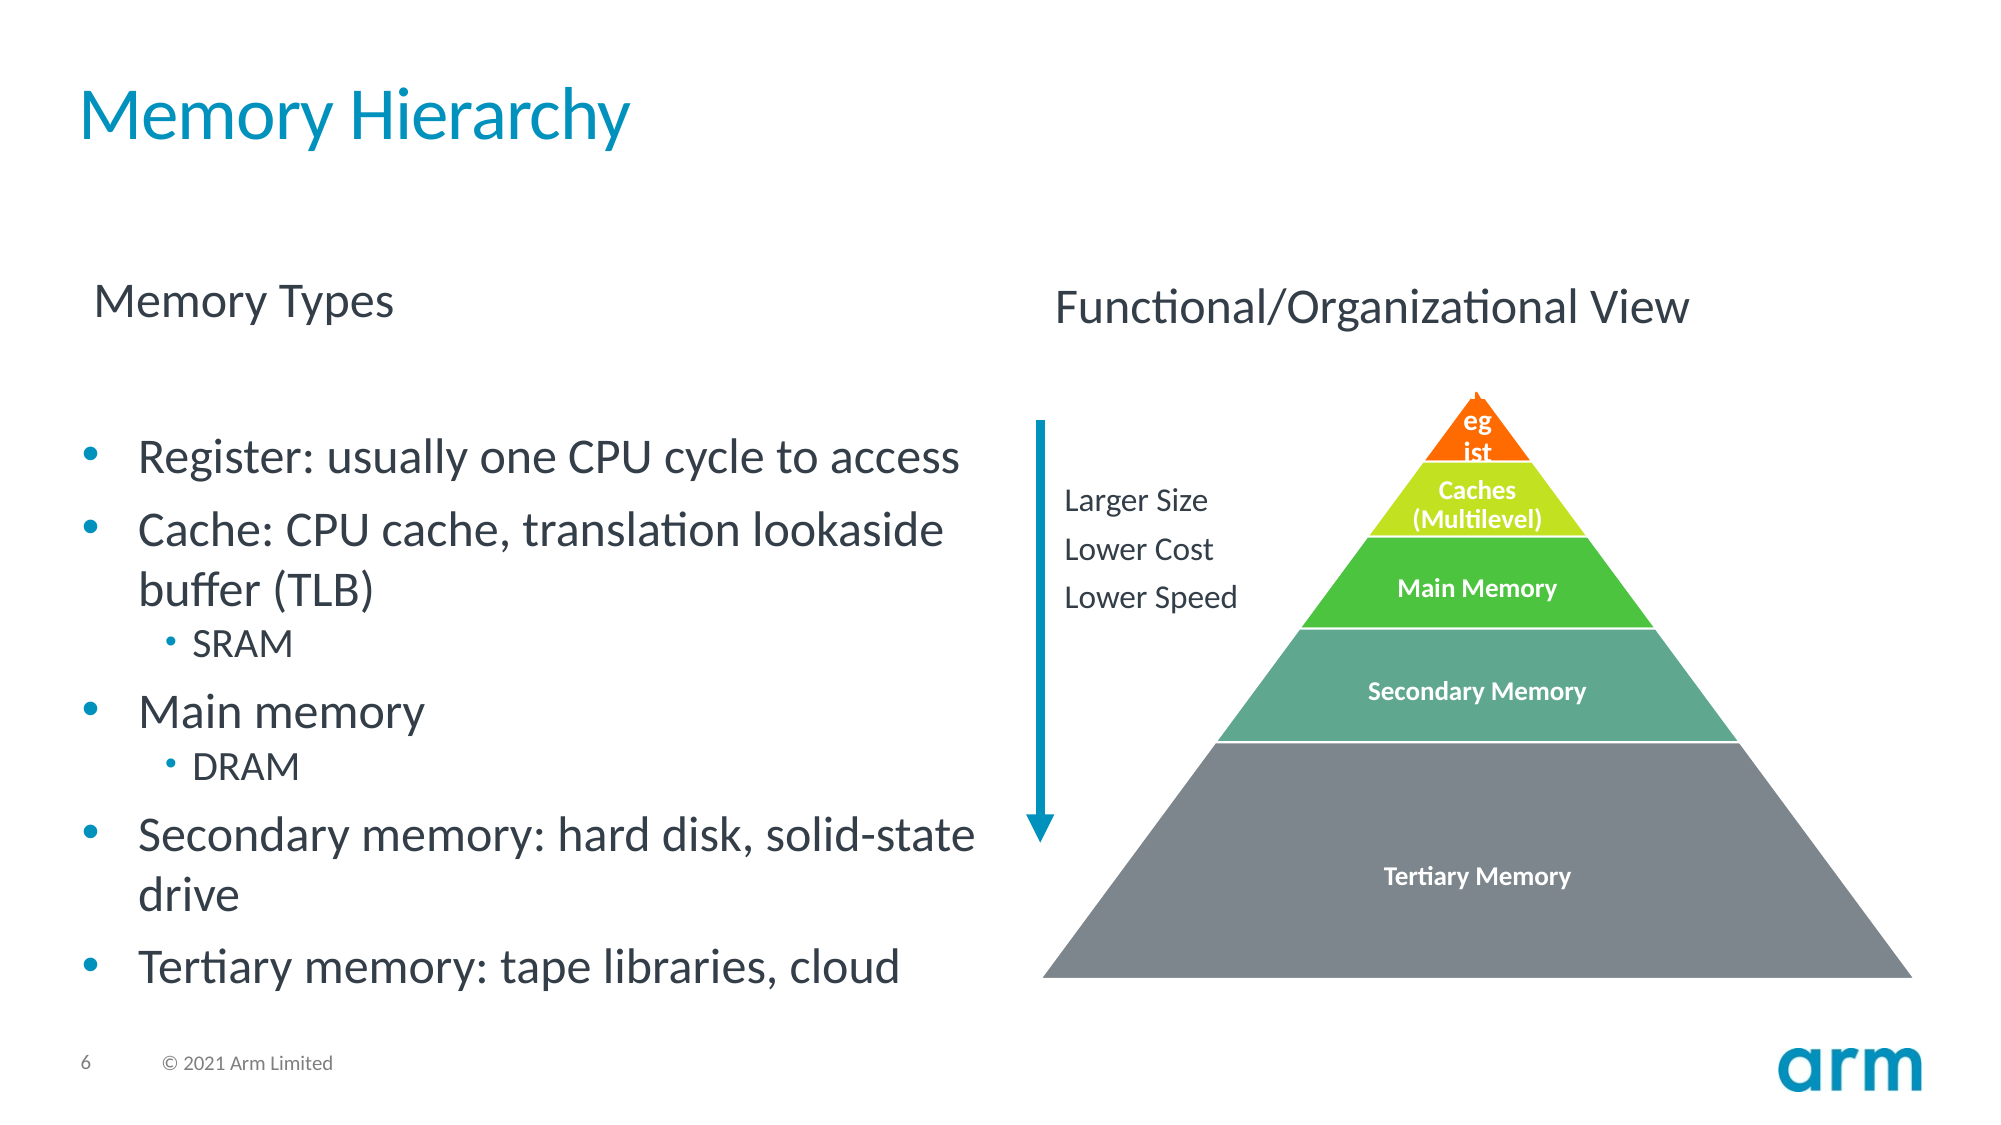

# Memory Hierarchy
Memory Types
Functional/Organizational View
Register
Caches (Multilevel)
Main Memory
Secondary Memory
Tertiary Memory
Register: usually one CPU cycle to access
Cache: CPU cache, translation lookaside buffer (TLB)
SRAM
Main memory
DRAM
Secondary memory: hard disk, solid-state drive
Tertiary memory: tape libraries, cloud
Larger Size
Lower Cost
Lower Speed